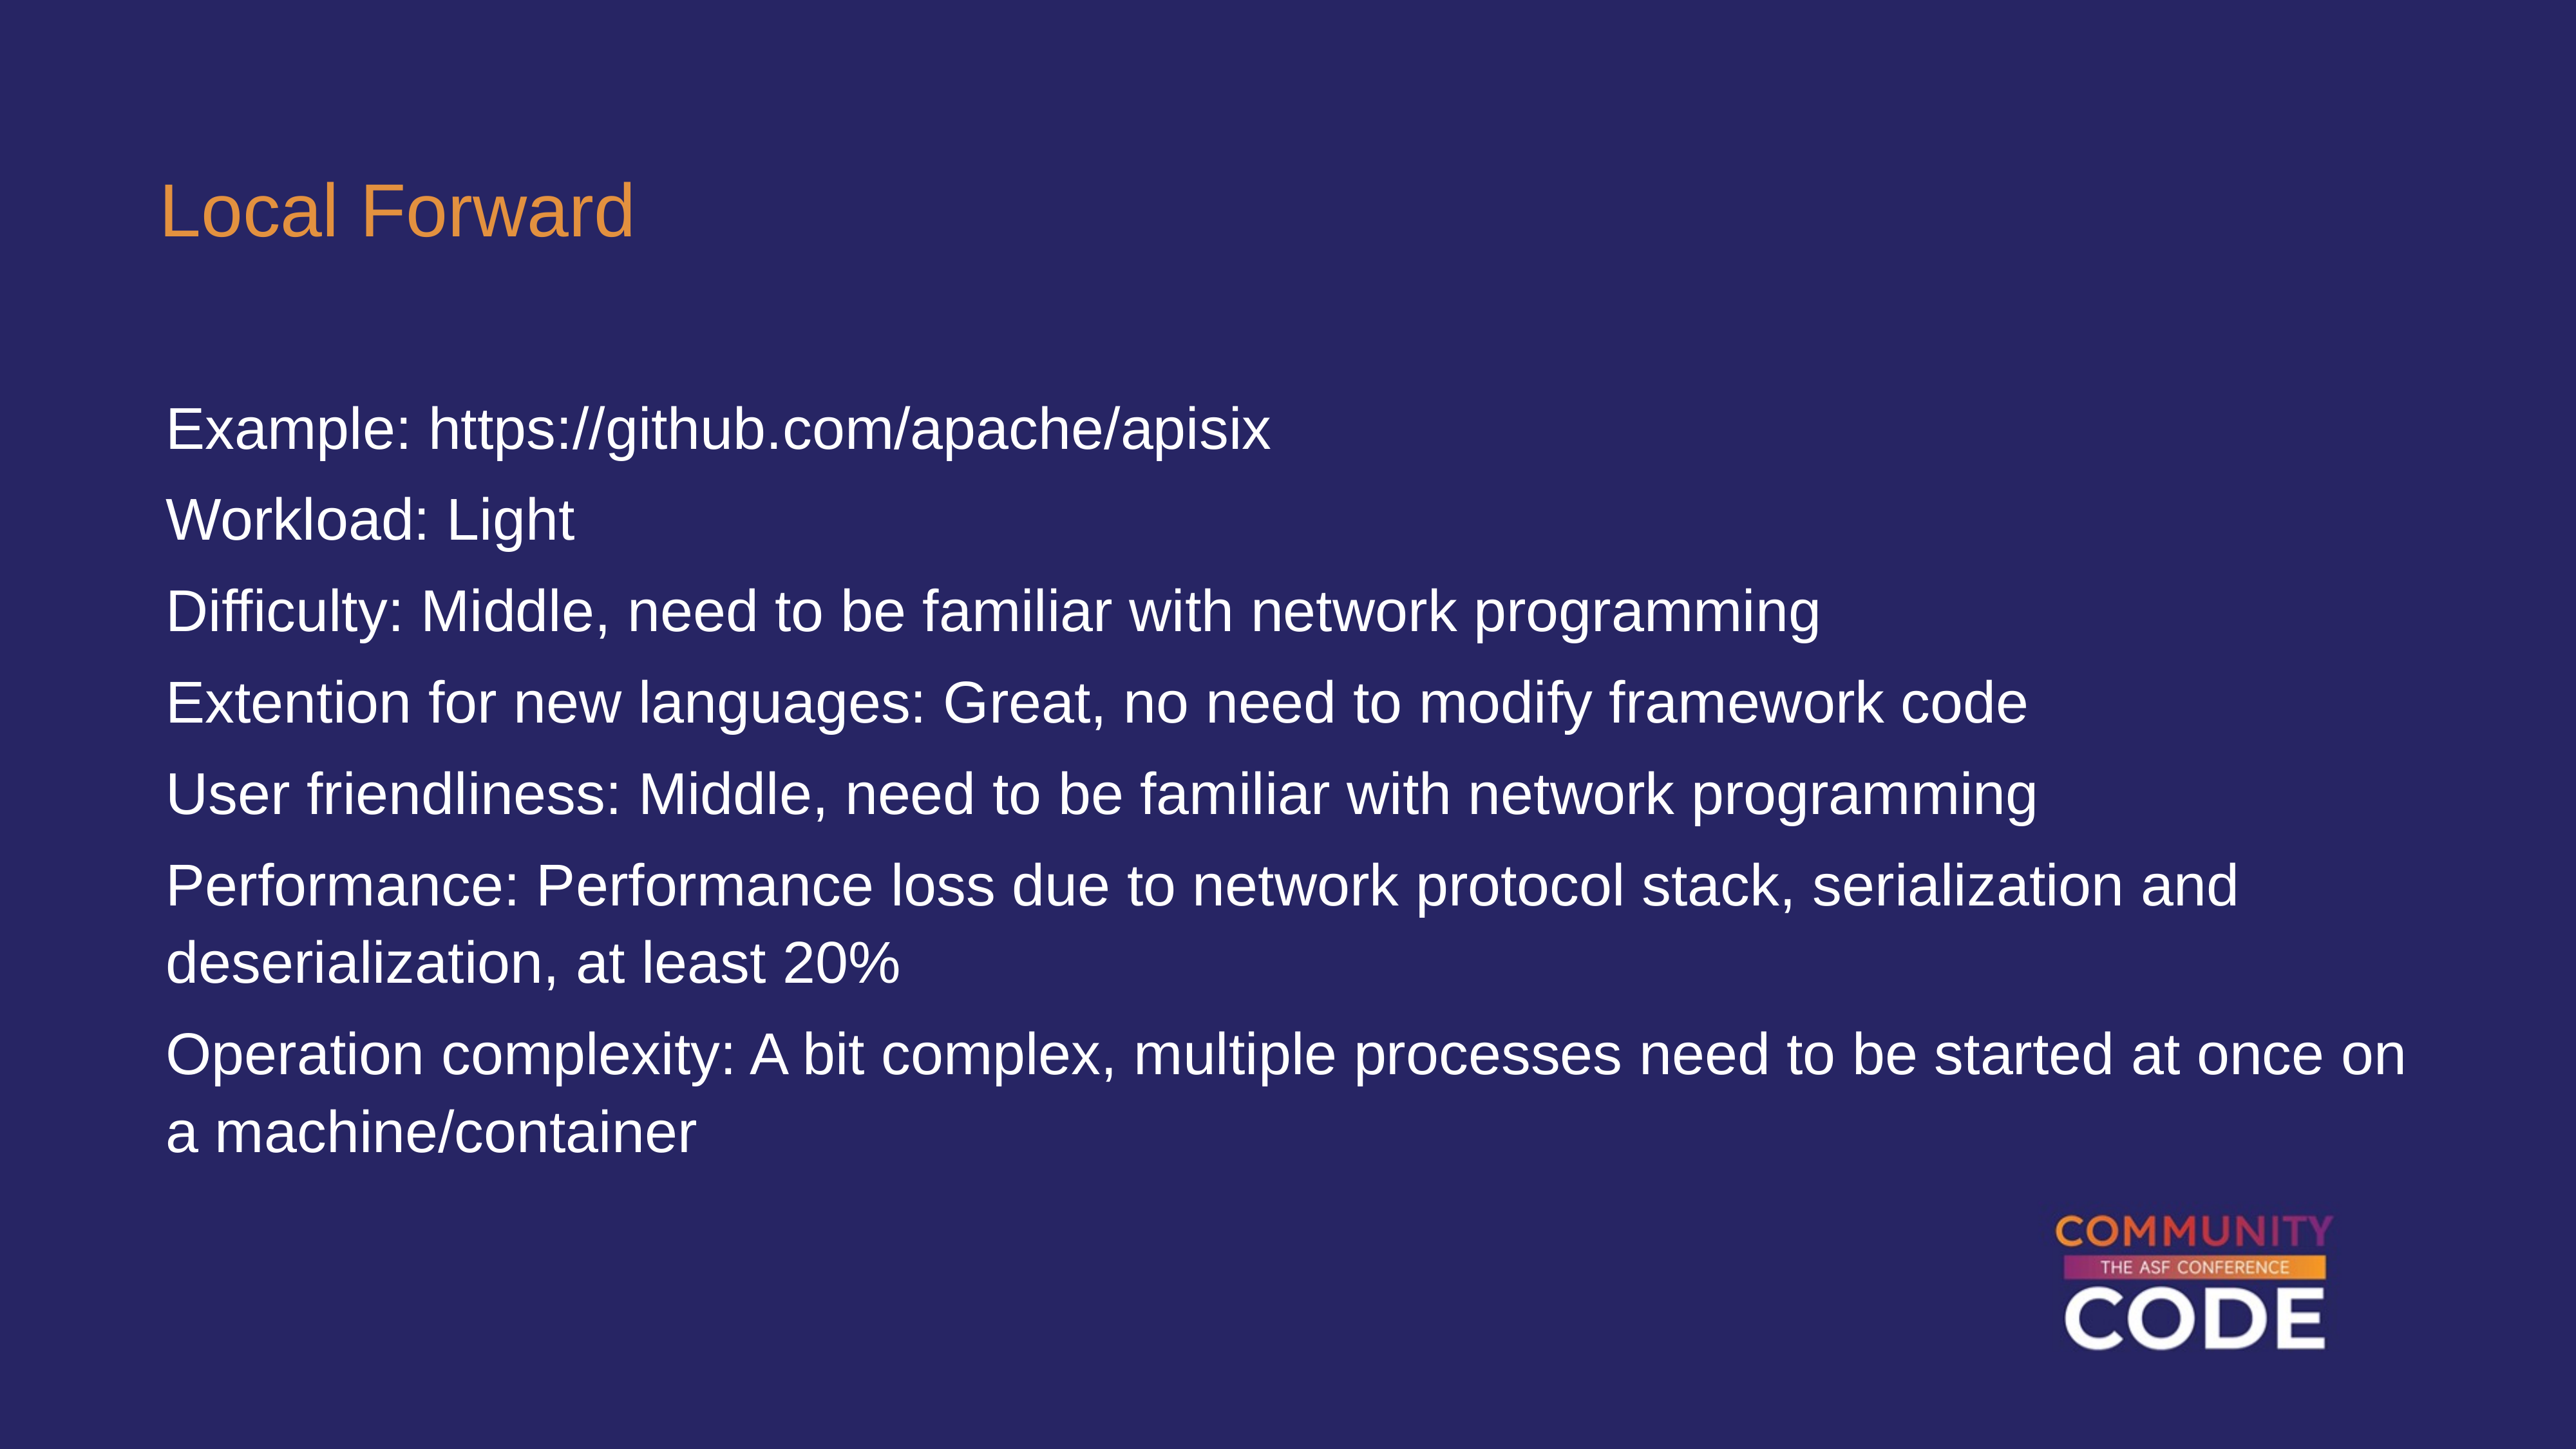

Local Forward
Example: https://github.com/apache/apisix
Workload: Light
Difficulty: Middle, need to be familiar with network programming
Extention for new languages: Great, no need to modify framework code
User friendliness: Middle, need to be familiar with network programming
Performance: Performance loss due to network protocol stack, serialization and deserialization, at least 20%
Operation complexity: A bit complex, multiple processes need to be started at once on a machine/container